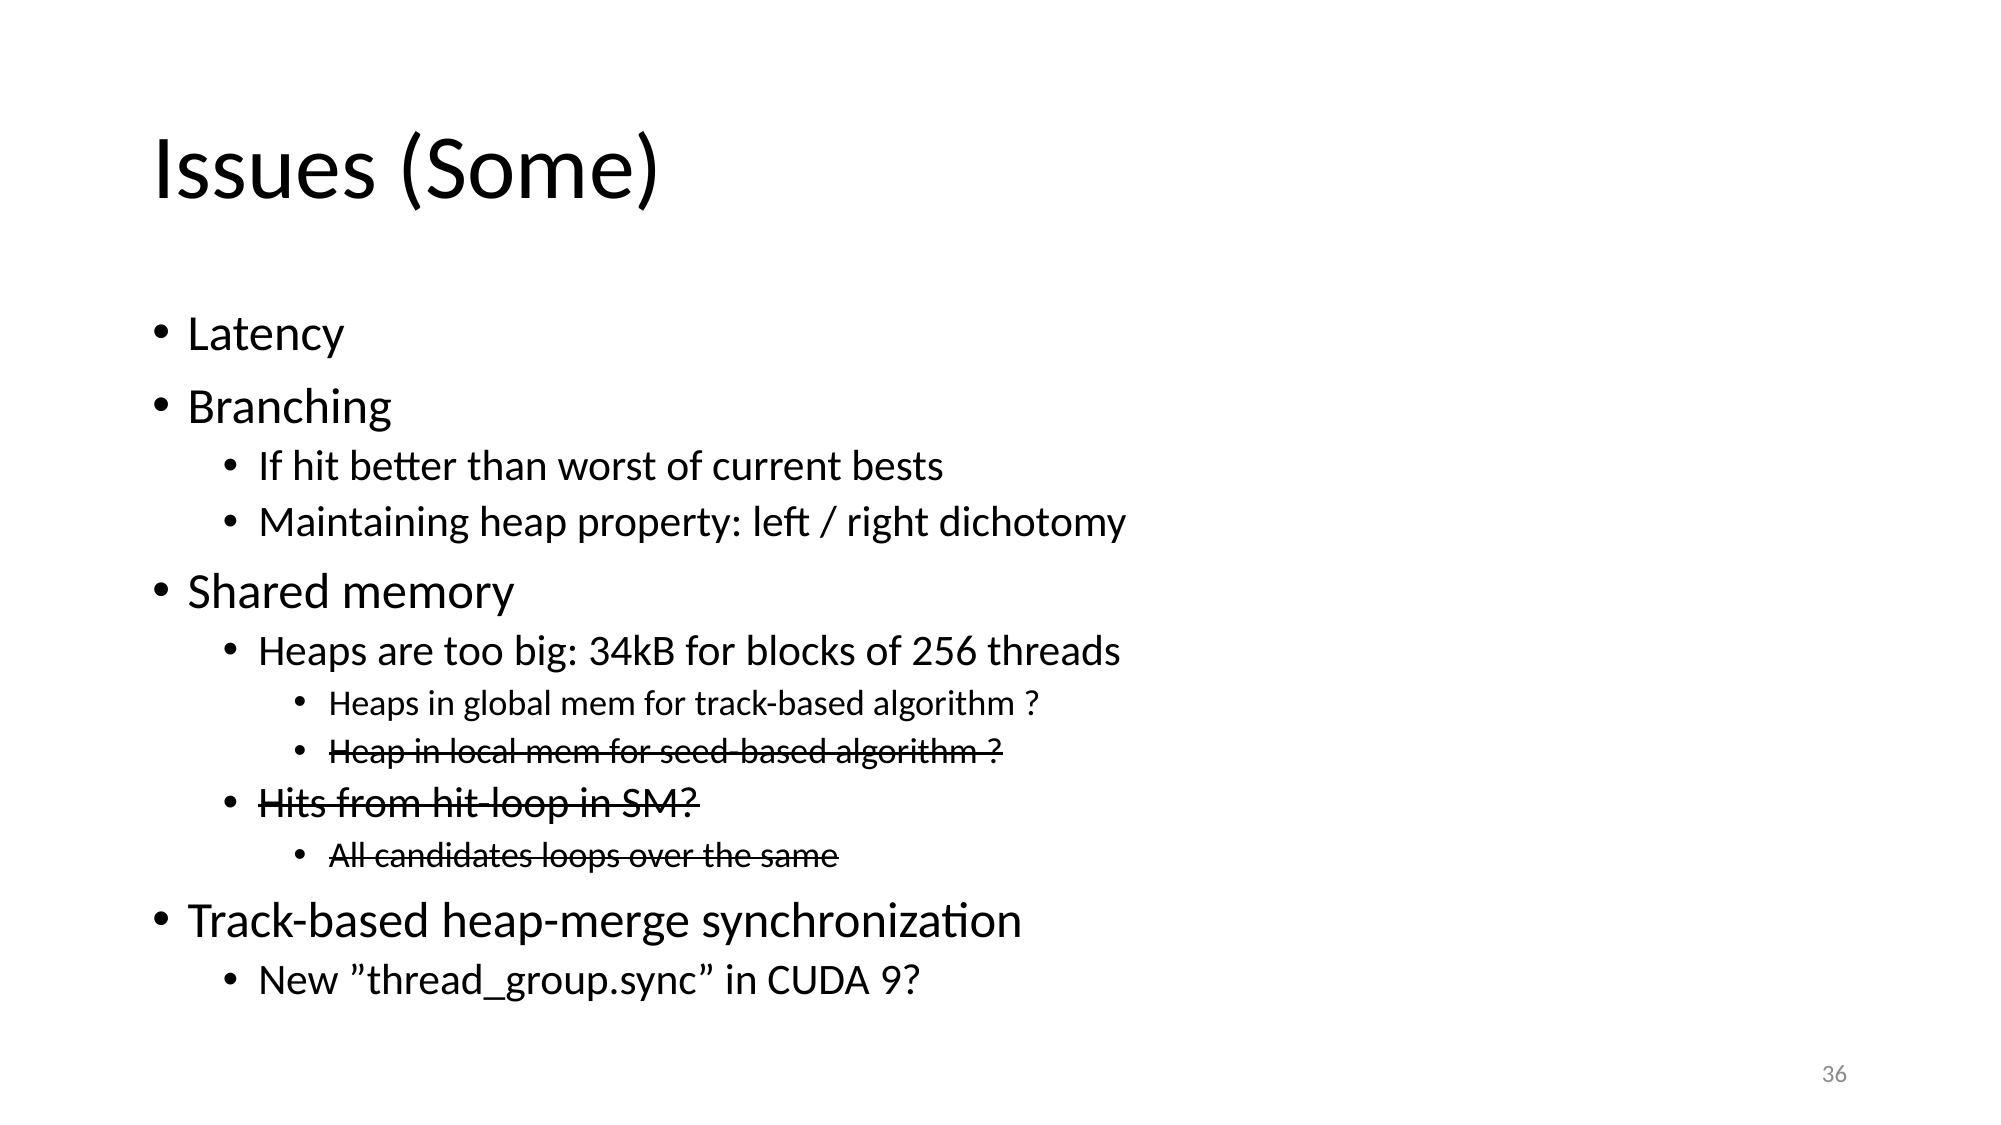

# Issues (Some)
Latency
Branching
If hit better than worst of current bests
Maintaining heap property: left / right dichotomy
Shared memory
Heaps are too big: 34kB for blocks of 256 threads
Heaps in global mem for track-based algorithm ?
Heap in local mem for seed-based algorithm ?
Hits from hit-loop in SM?
All candidates loops over the same
Track-based heap-merge synchronization
New ”thread_group.sync” in CUDA 9?
36